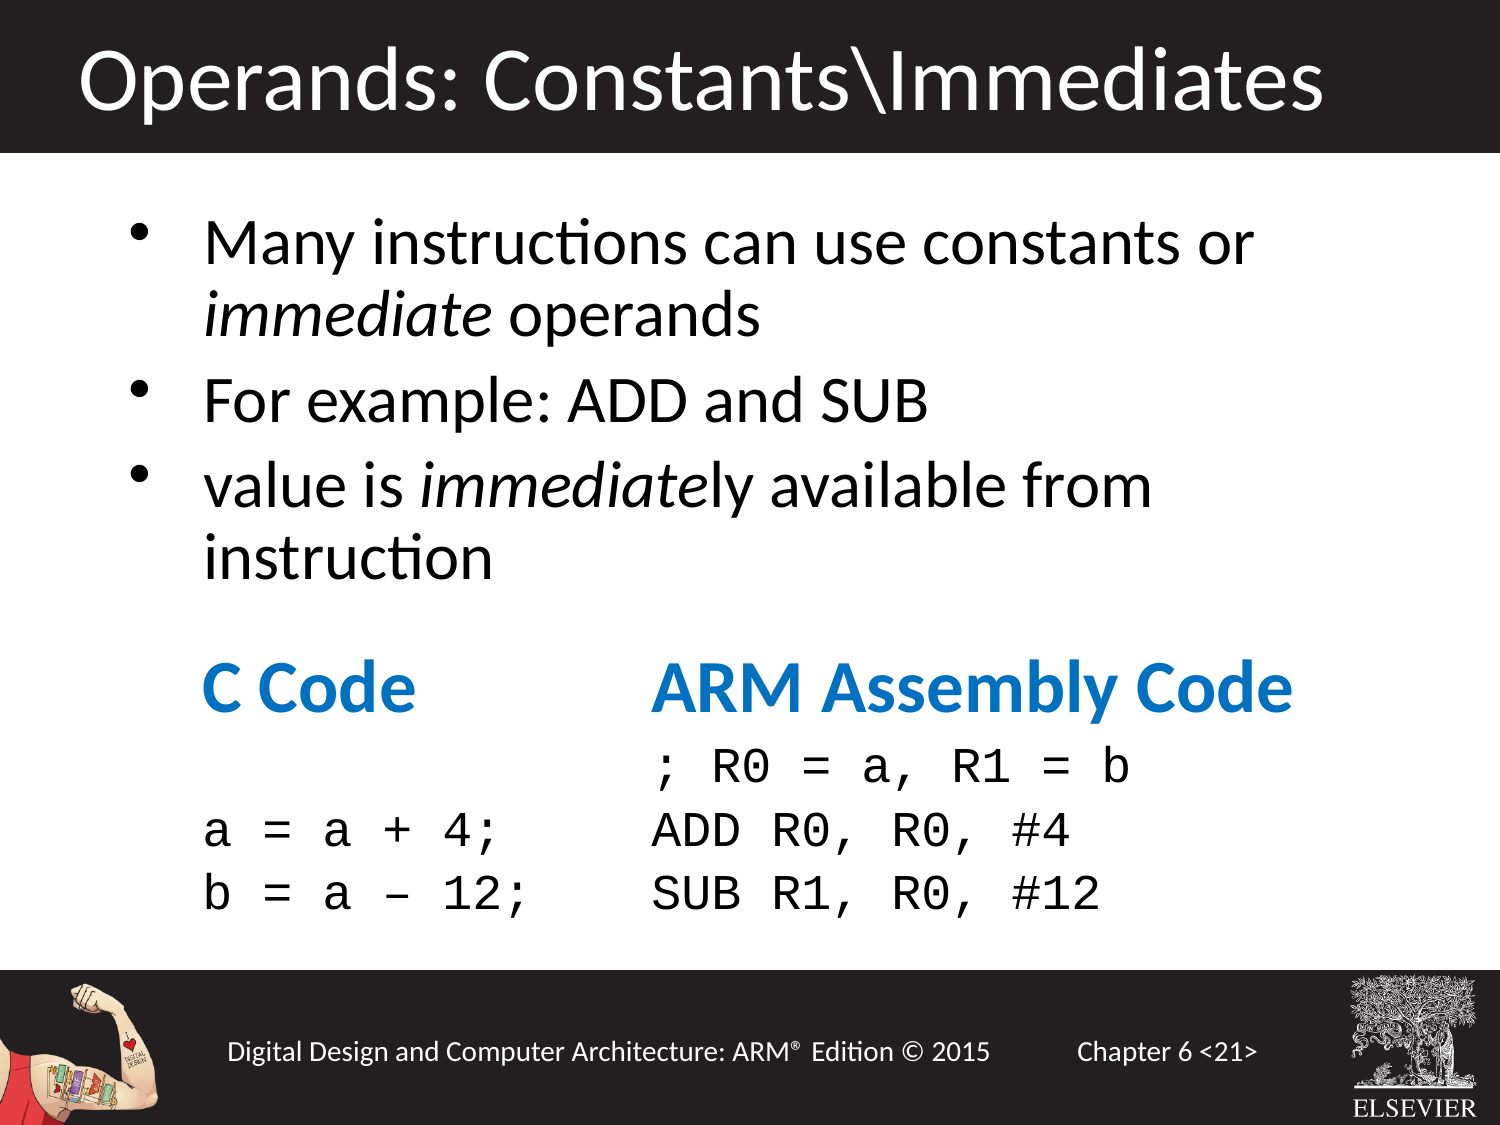

Operands: Constants\Immediates

Many instructions can use constants or immediate operands
For example: ADD and SUB
value is immediately available from instruction
C Code

a = a + 4;
b = a – 12;
ARM Assembly Code
; R0 = a, R1 = b
ADD R0, R0, #4
SUB R1, R0, #12